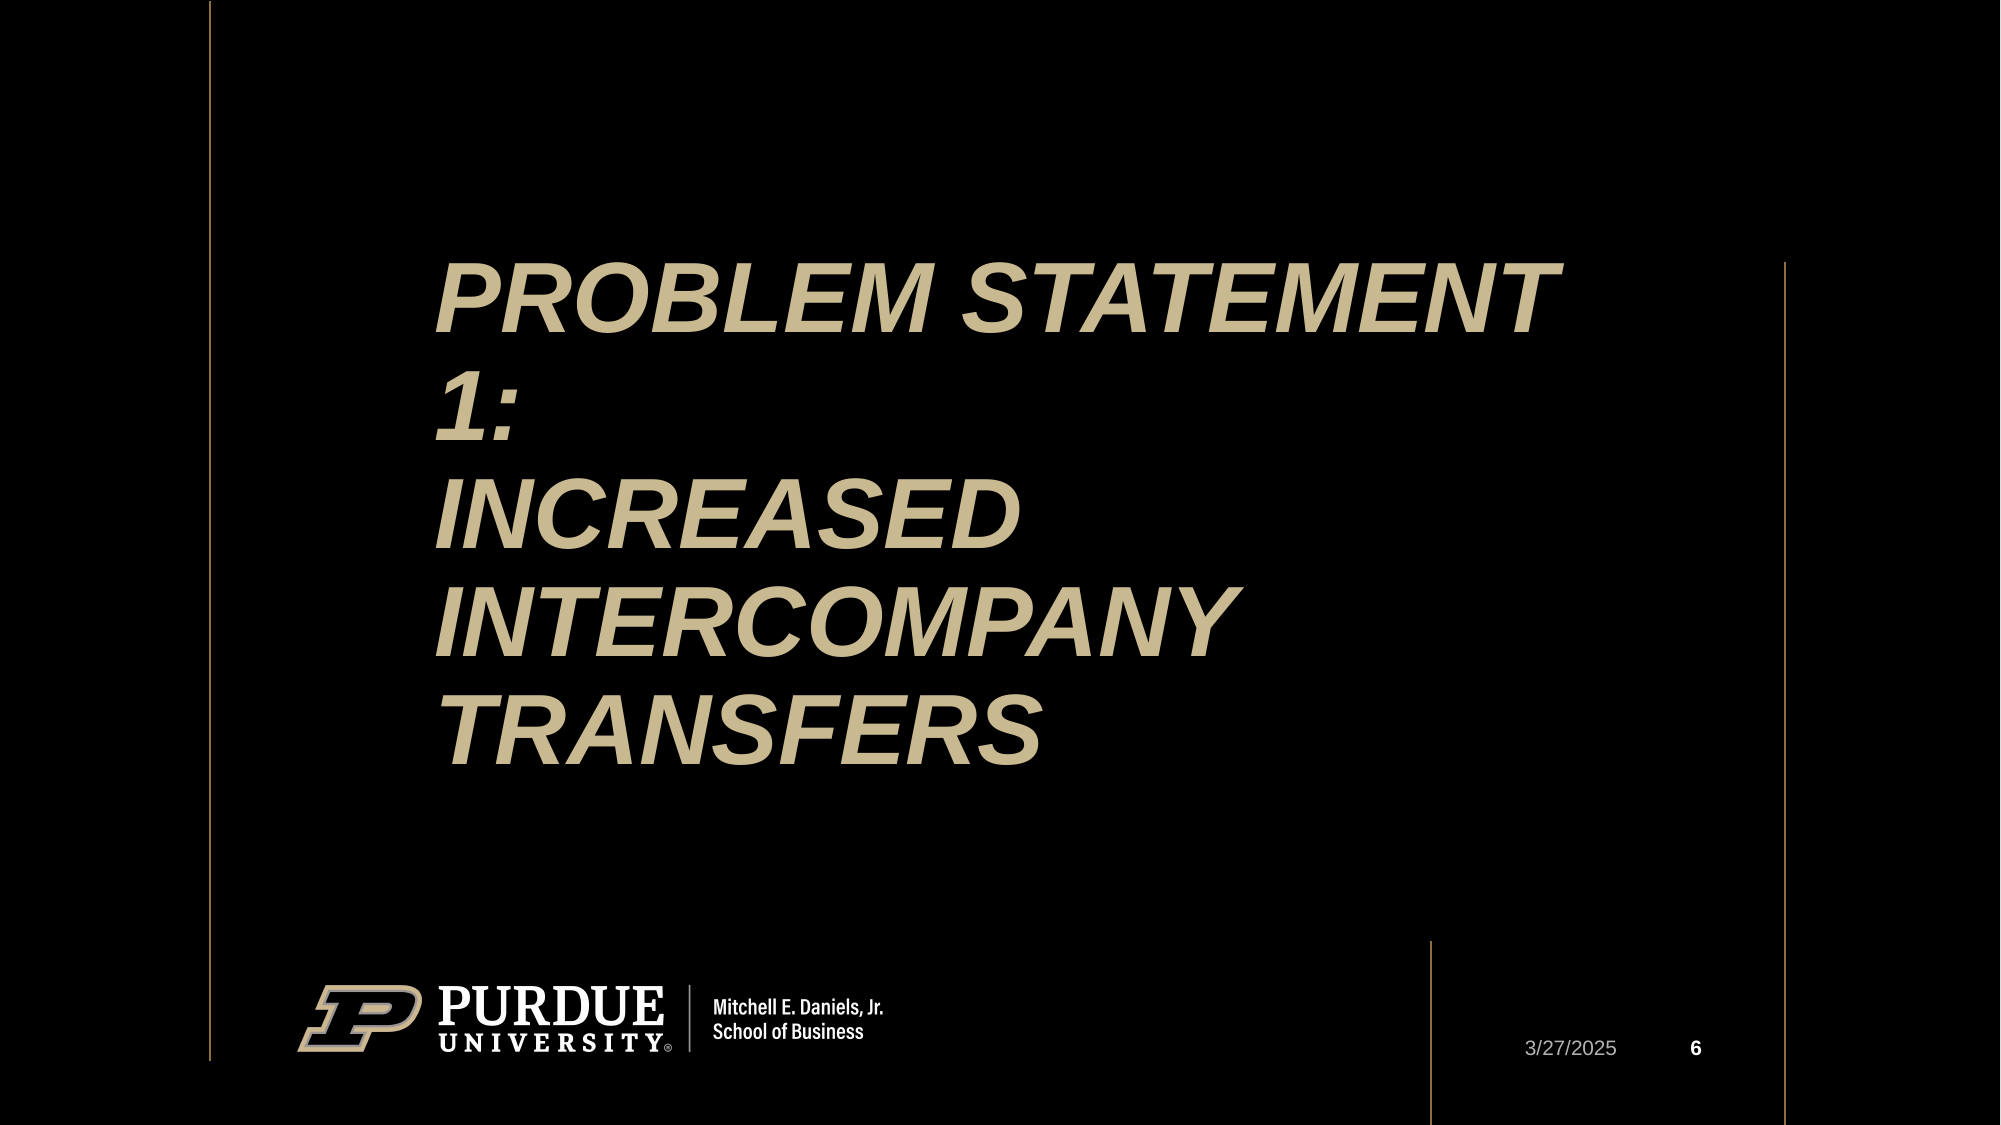

# Problem Statement 1: increased intercompany transfers
6
3/27/2025